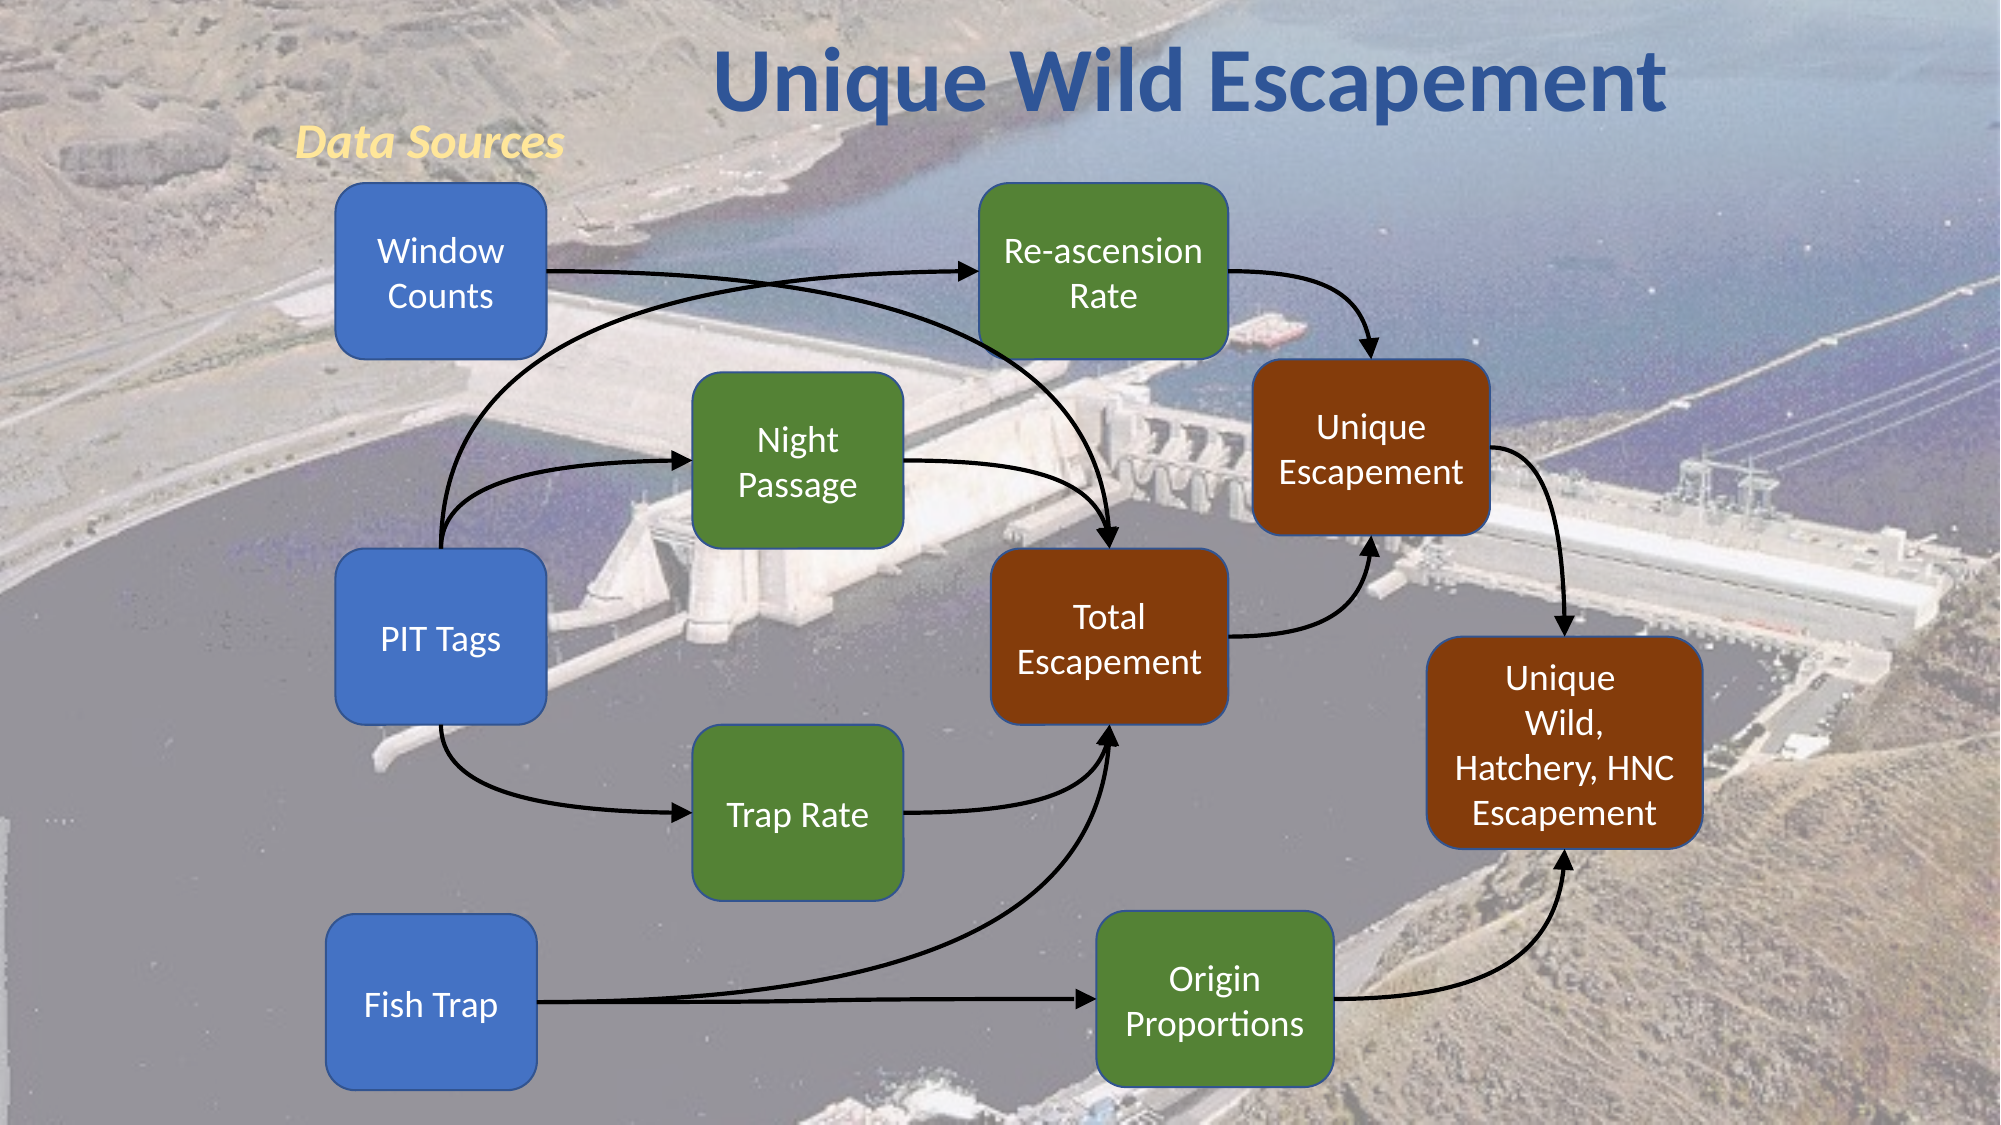

Unique Wild Escapement
Data Sources
Window Counts
Re-ascension Rate
Unique Escapement
Night Passage
PIT Tags
Total Escapement
Unique
Wild, Hatchery, HNC Escapement
Trap Rate
Origin Proportions
Fish Trap